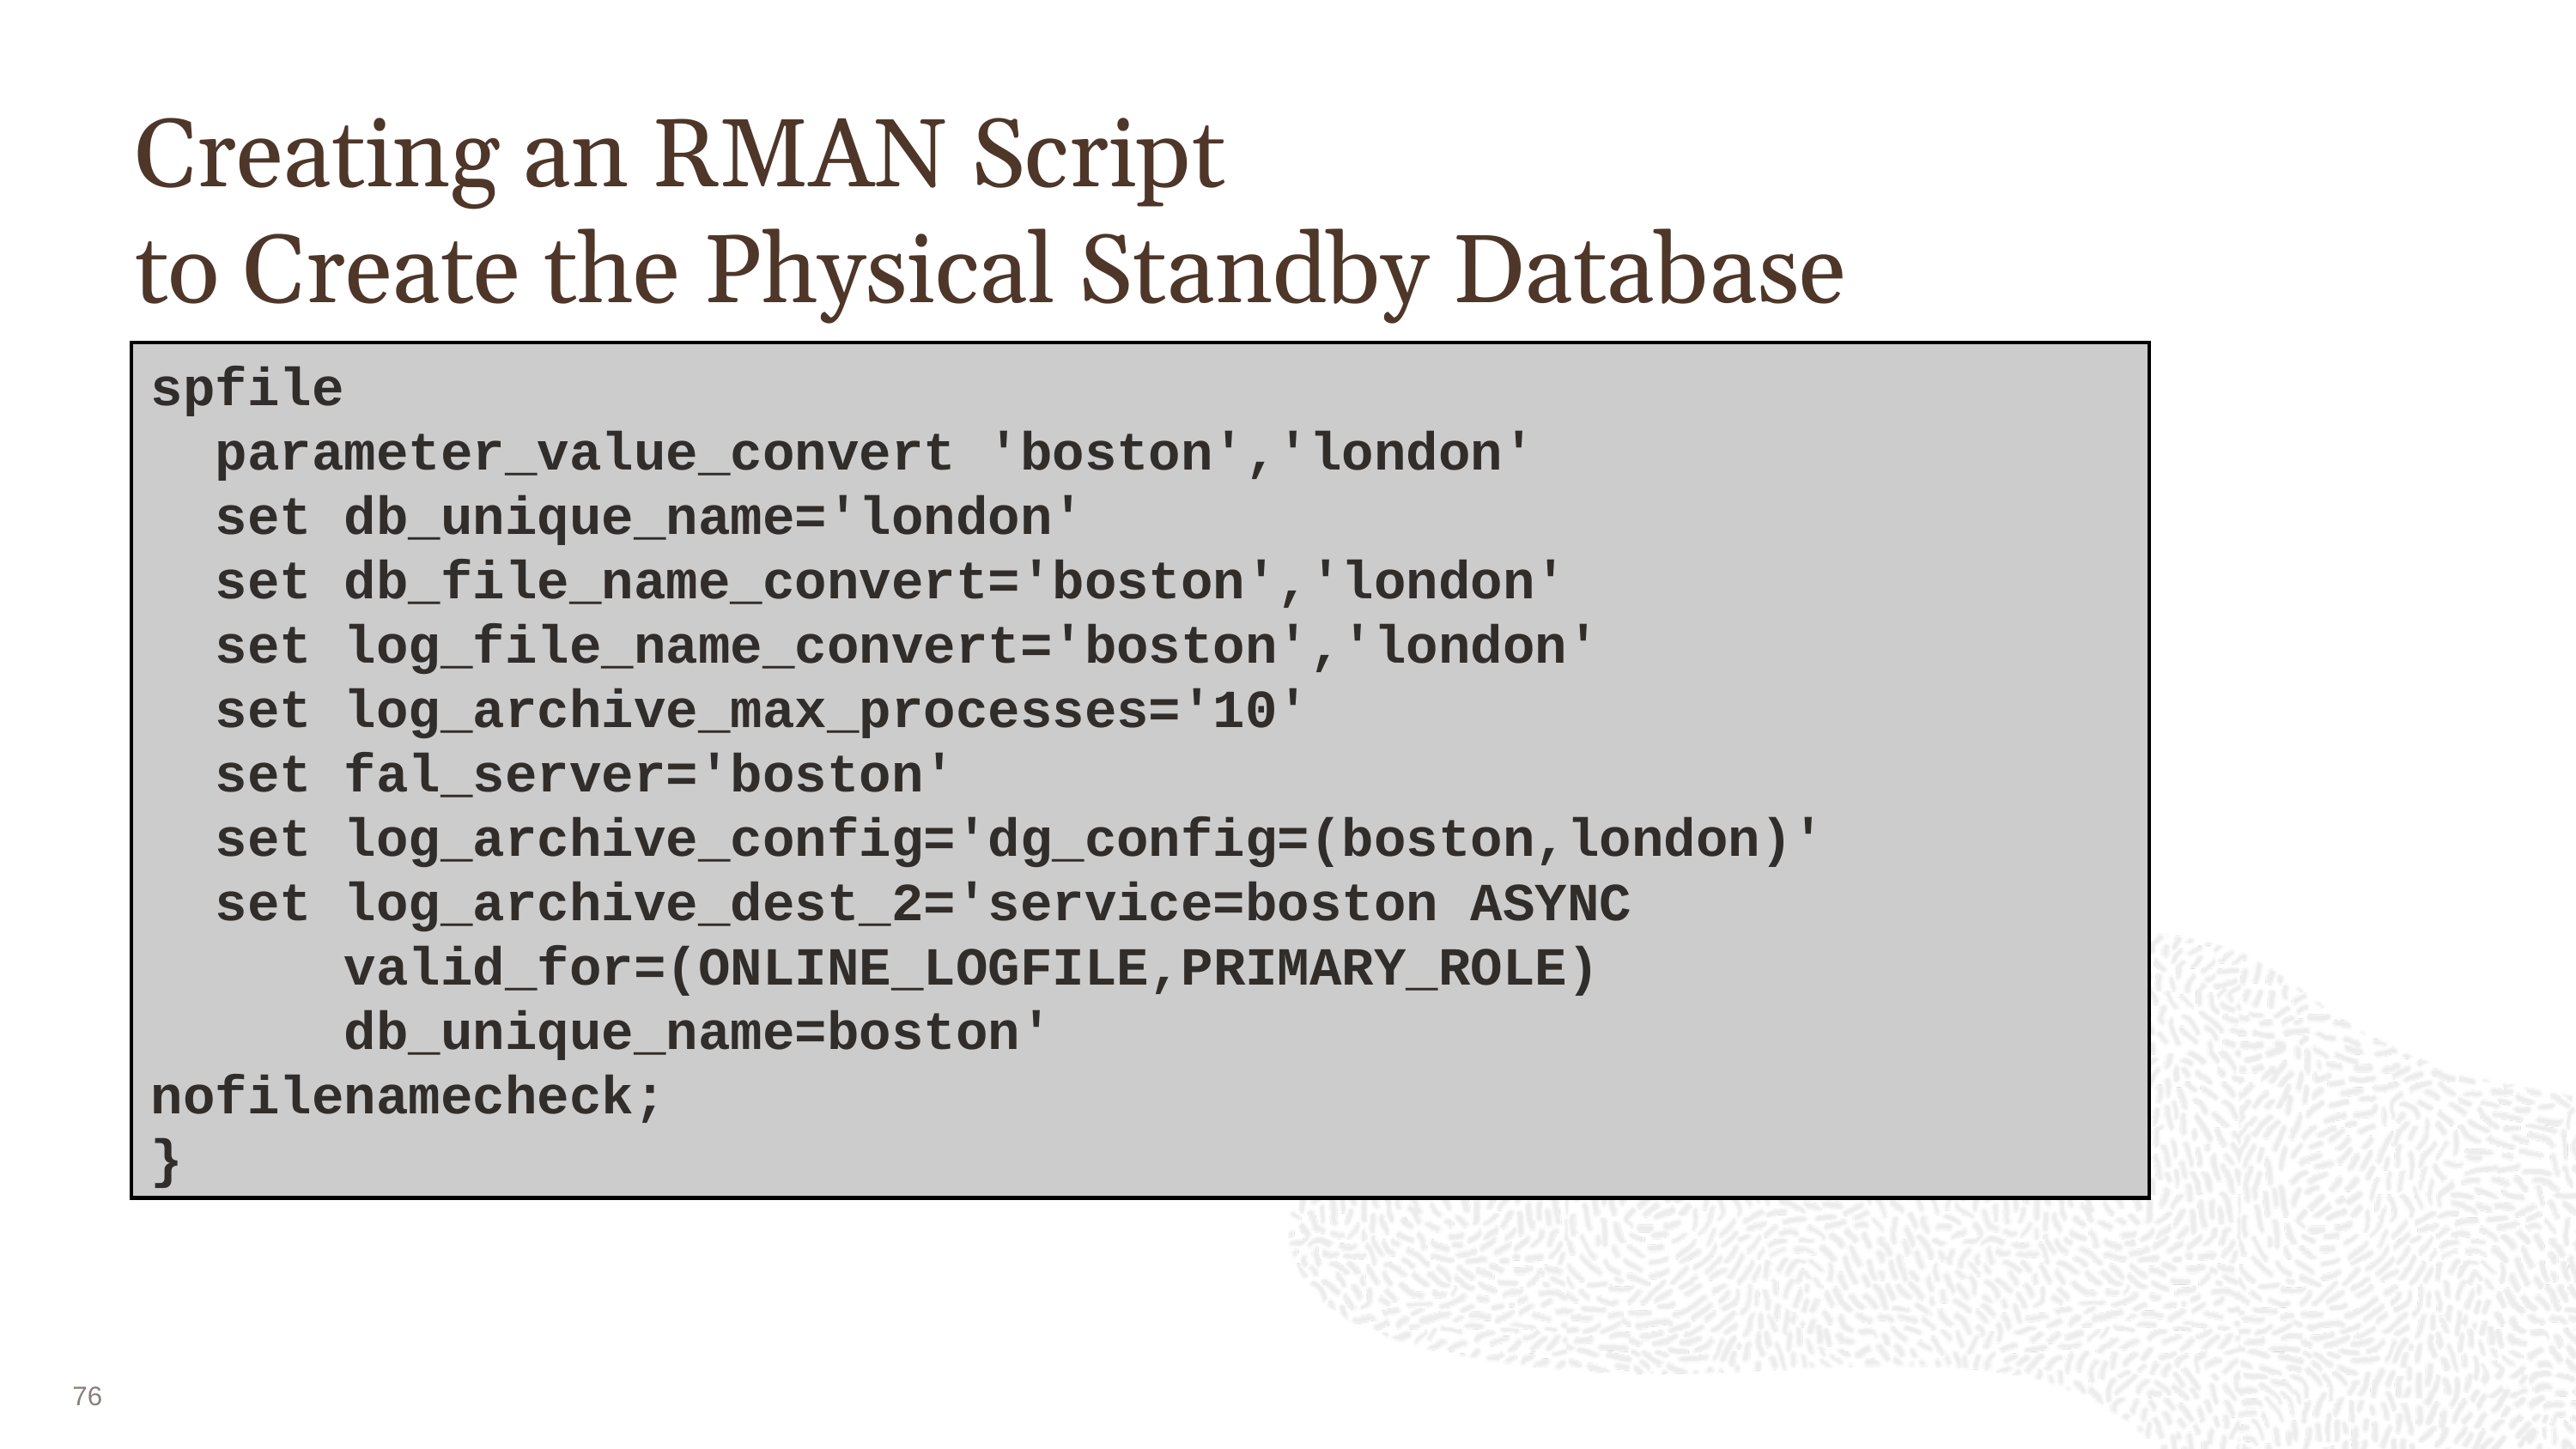

# Creating an RMAN Script to Create the Physical Standby Database
spfile
  parameter_value_convert 'boston','london'
  set db_unique_name='london'
  set db_file_name_convert='boston','london'
  set log_file_name_convert='boston','london'
  set log_archive_max_processes='10'
  set fal_server='boston'
  set log_archive_config='dg_config=(boston,london)'
  set log_archive_dest_2='service=boston ASYNC
      valid_for=(ONLINE_LOGFILE,PRIMARY_ROLE)
      db_unique_name=boston'
nofilenamecheck;
}